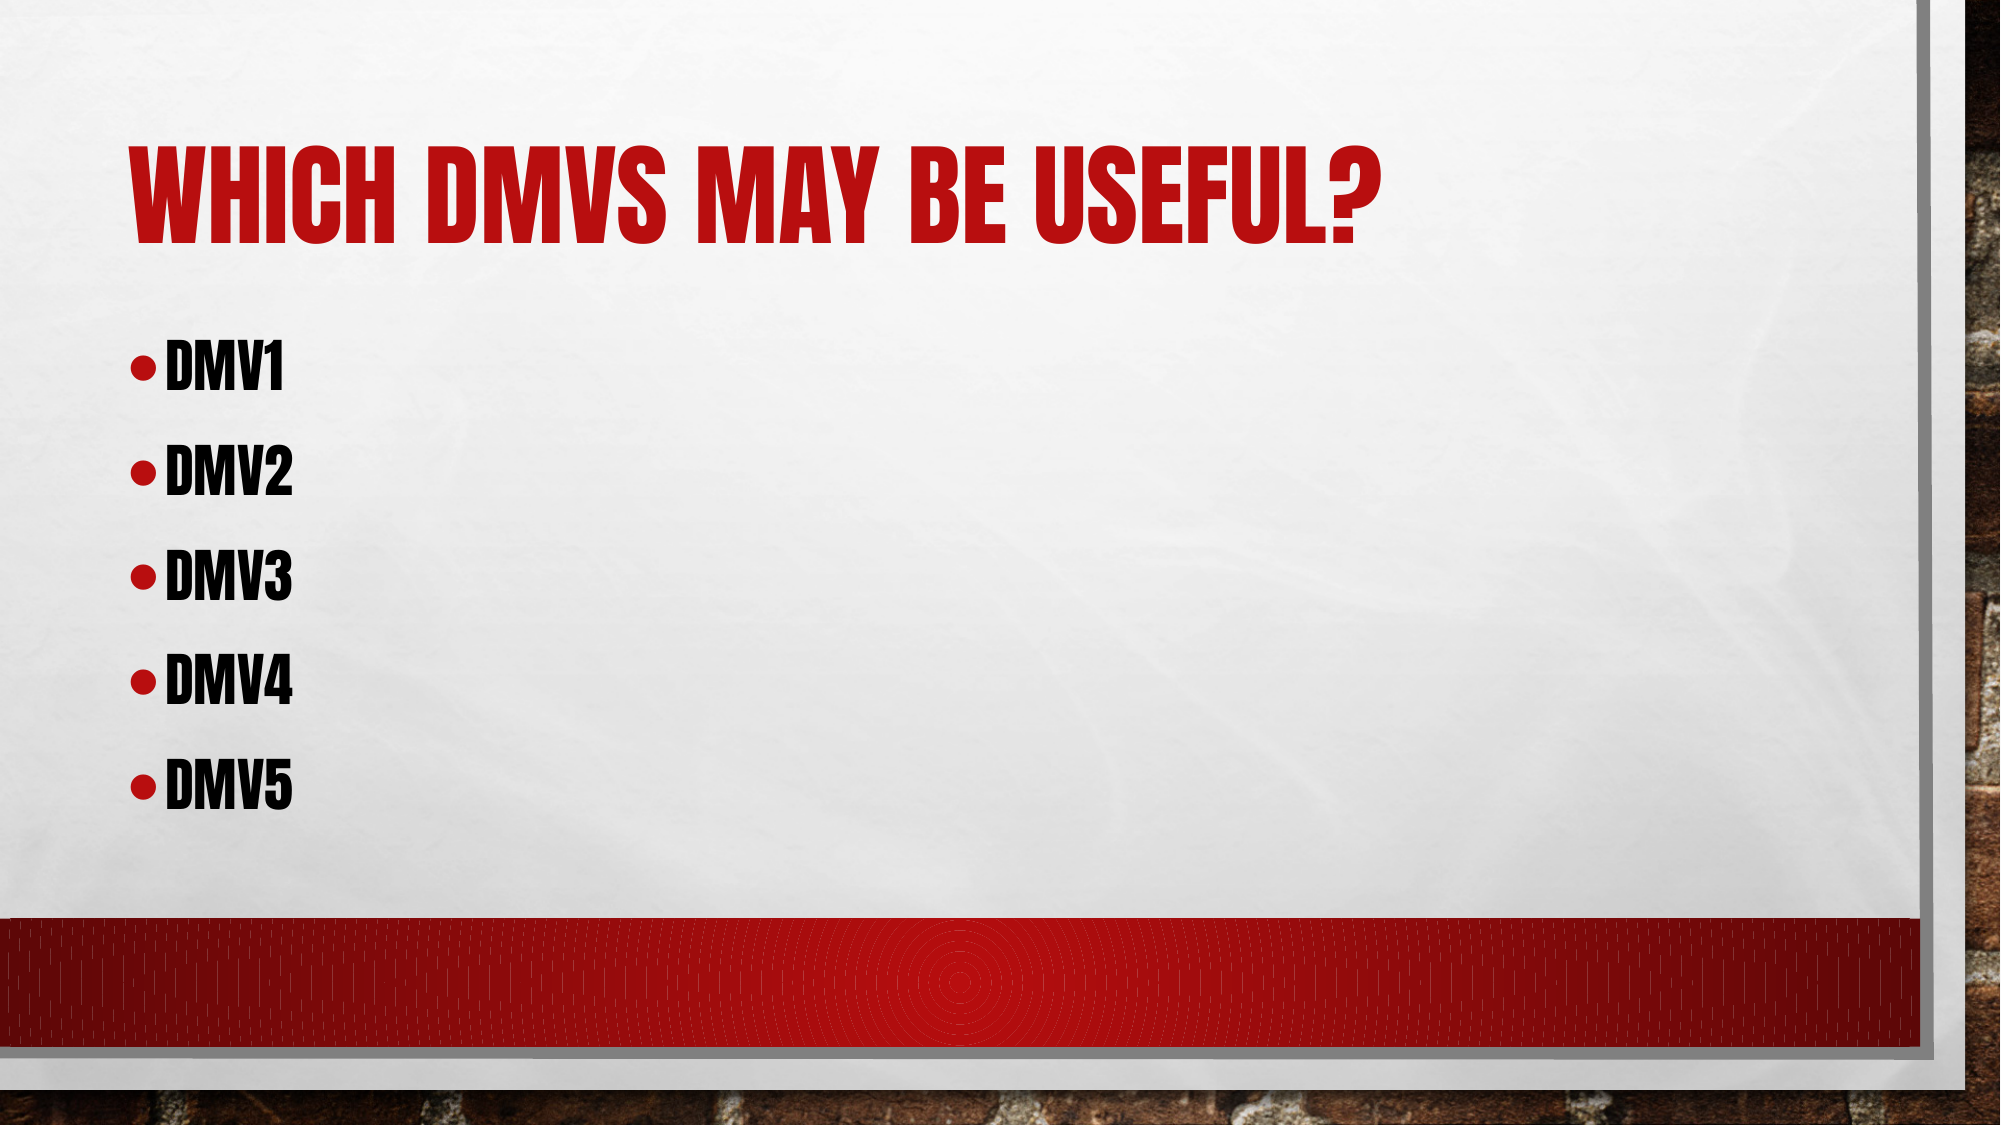

# Which dmvs may be useful?
DMV1
DMV2
DMV3
DMV4
DMV5